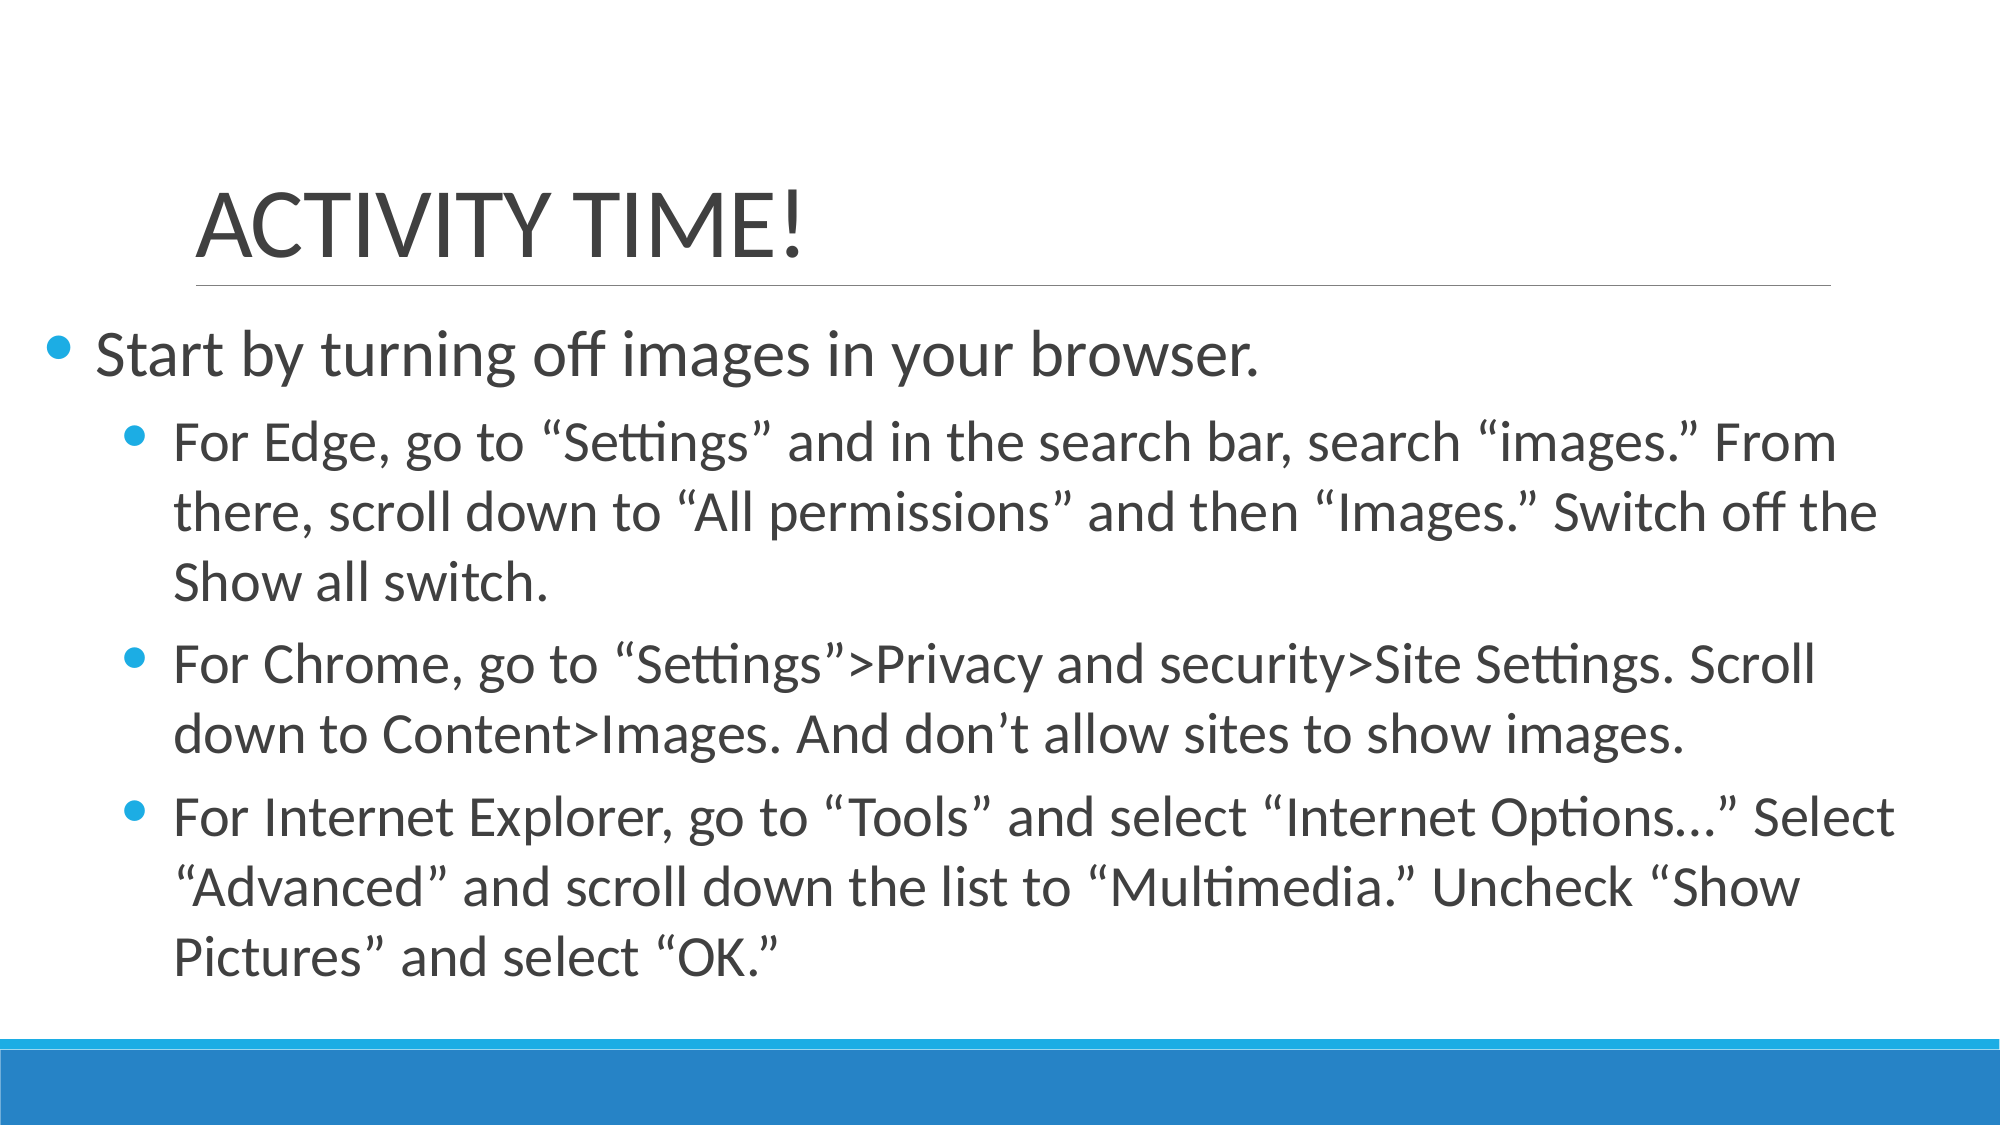

# ACTIVITY TIME!
Start by turning off images in your browser.
For Edge, go to “Settings” and in the search bar, search “images.” From there, scroll down to “All permissions” and then “Images.” Switch off the Show all switch.
For Chrome, go to “Settings”>Privacy and security>Site Settings. Scroll down to Content>Images. And don’t allow sites to show images.
For Internet Explorer, go to “Tools” and select “Internet Options…” Select “Advanced” and scroll down the list to “Multimedia.” Uncheck “Show Pictures” and select “OK.”